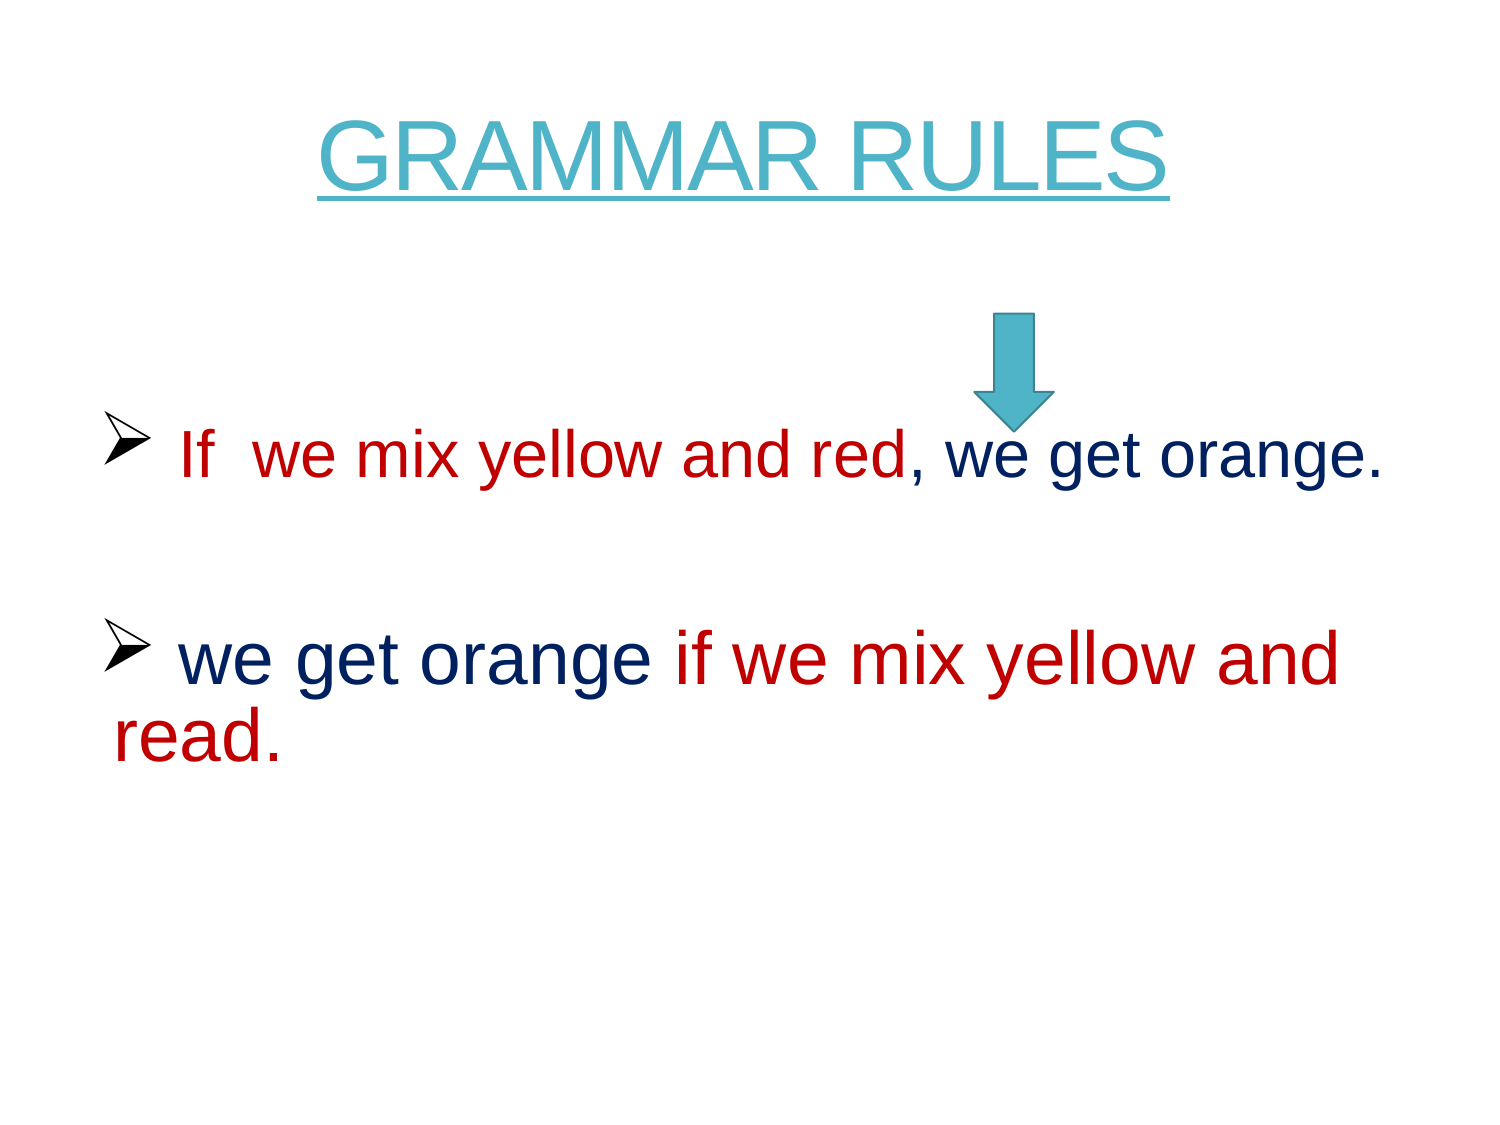

# GRAMMAR RULES

 If  we mix yellow and red, we get orange.

 we get orange if we mix yellow and read.